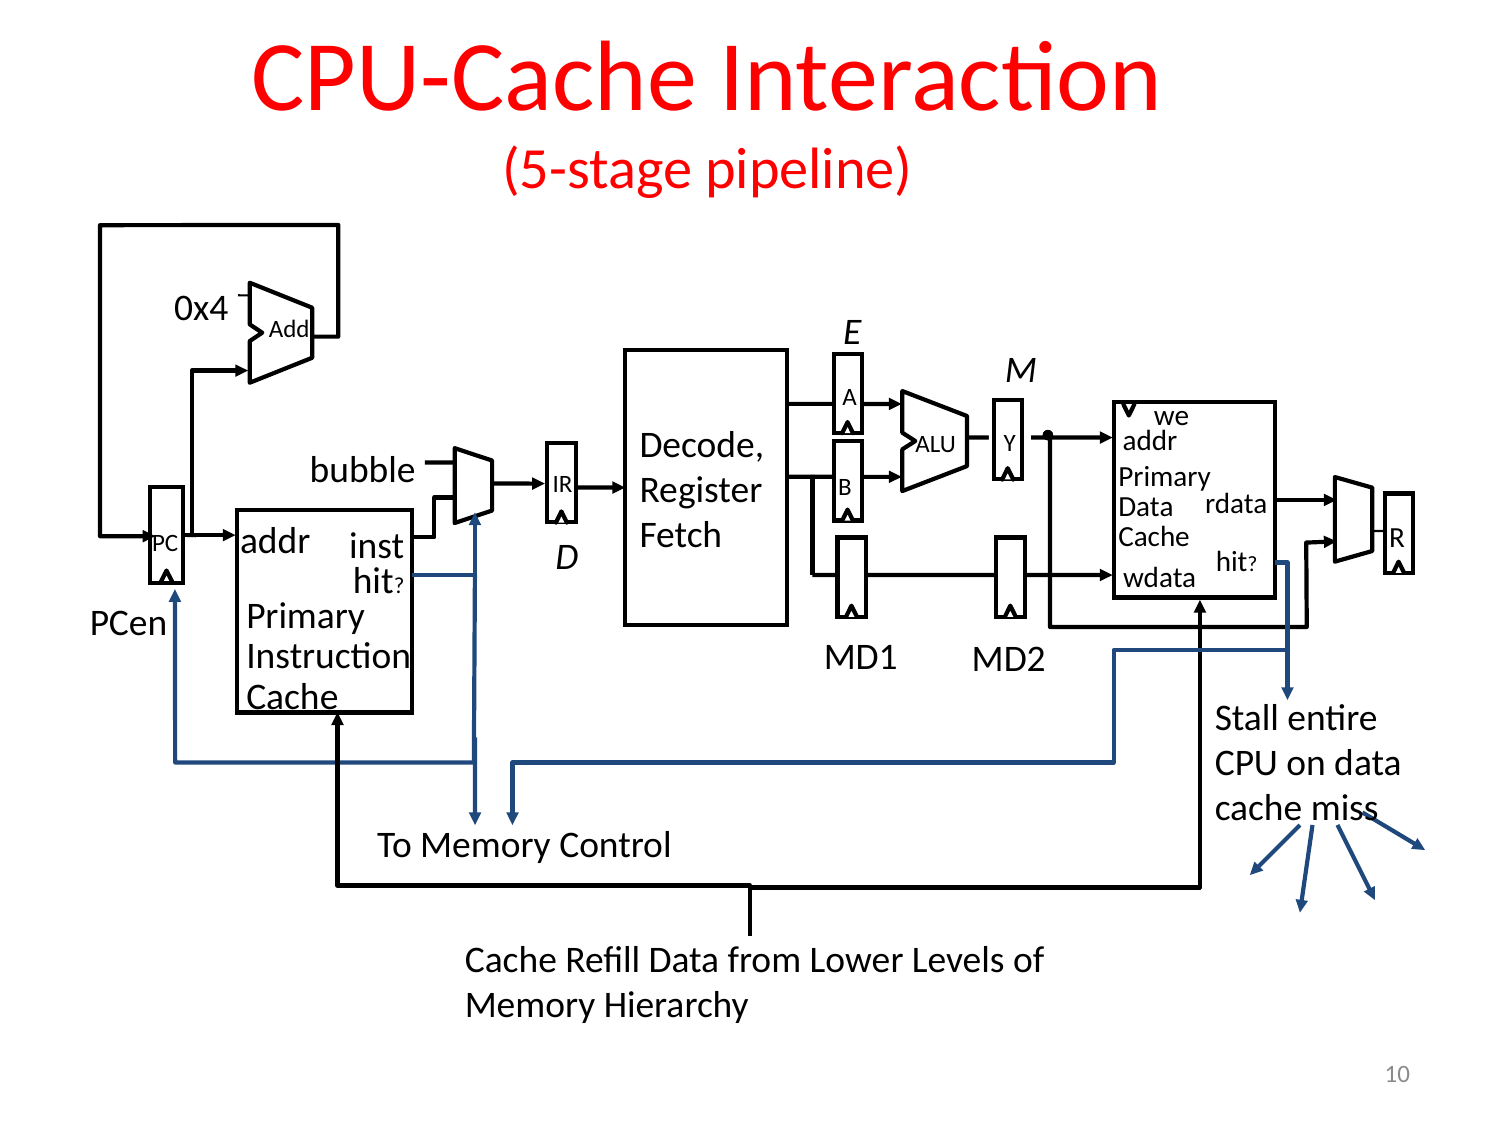

# CPU-Cache Interaction (5-stage pipeline)

0x4

E
Add
M
Decode,
Register
Fetch

A

we

ALU

Y
Y

addr

bubble

B

IR

Primary
Data
Cache

rdata

R

addr

inst
PC
D
hit?

wdata
hit?
wdata

Primary
Instruction
Cache
PCen

MD1
MD2

Stall entire CPU on data cache miss

To Memory Control

Cache Refill Data from Lower Levels of Memory Hierarchy
10